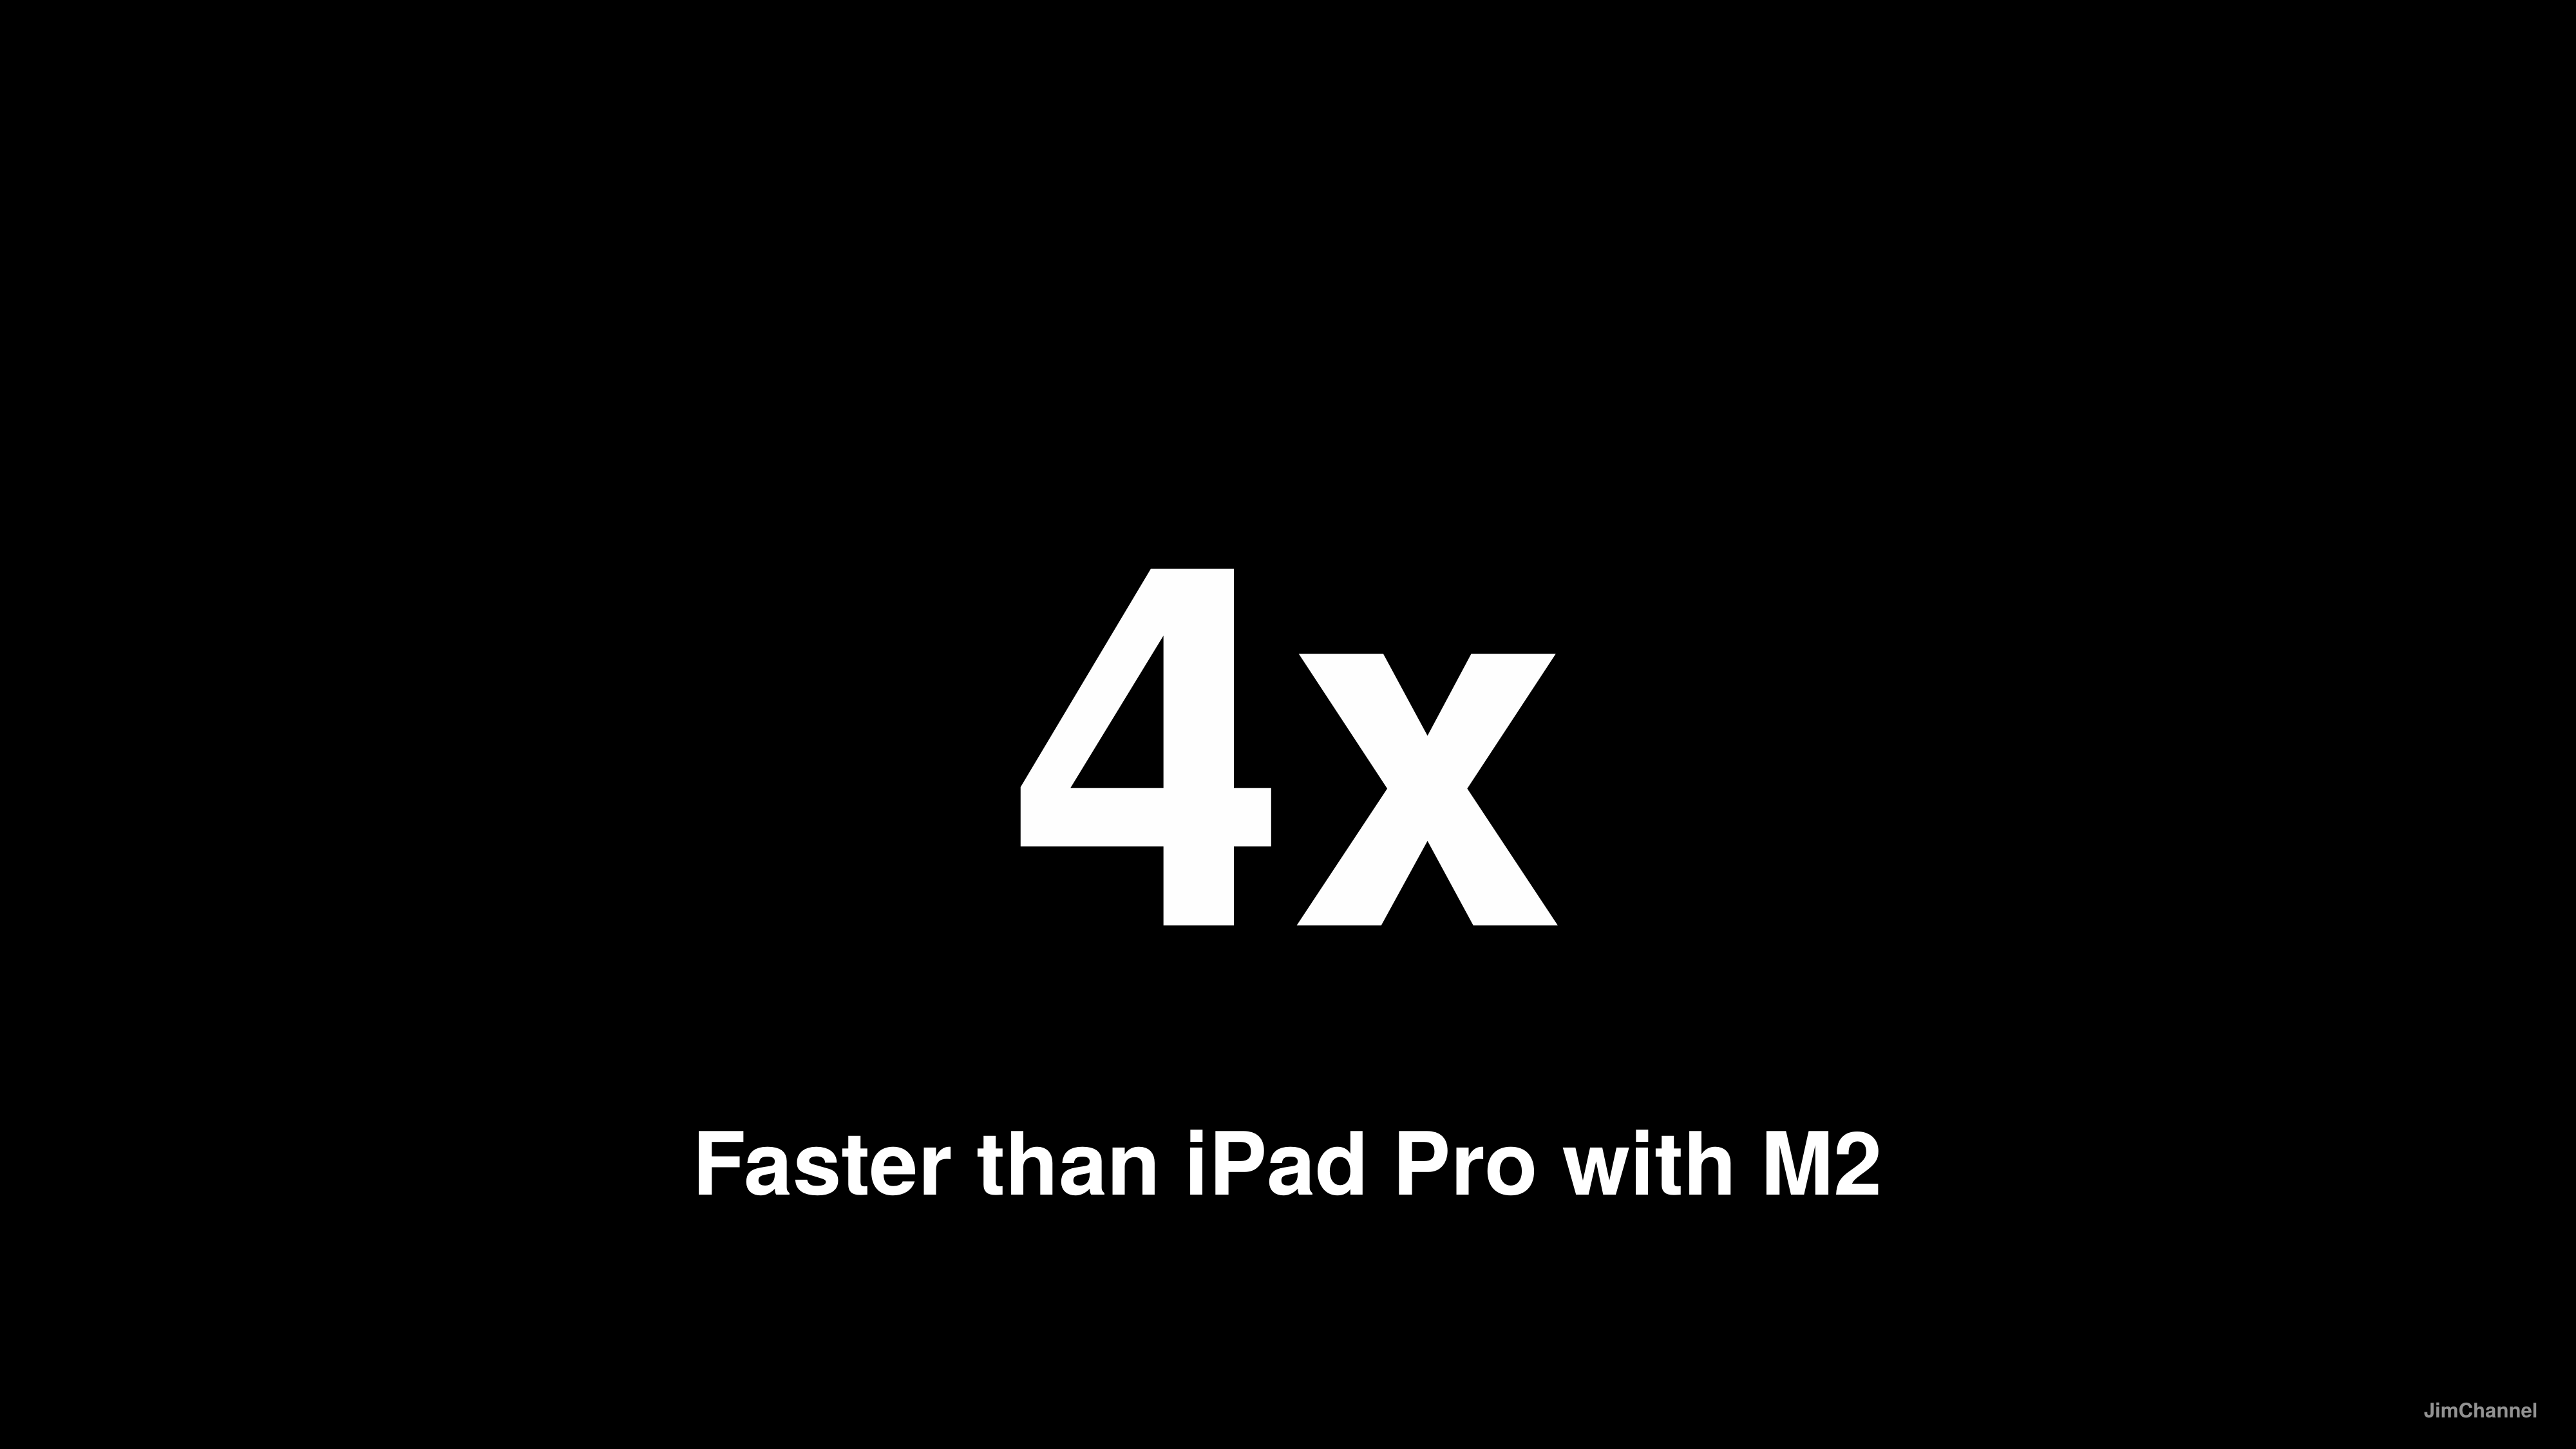

4x
Faster than iPad Pro with M2